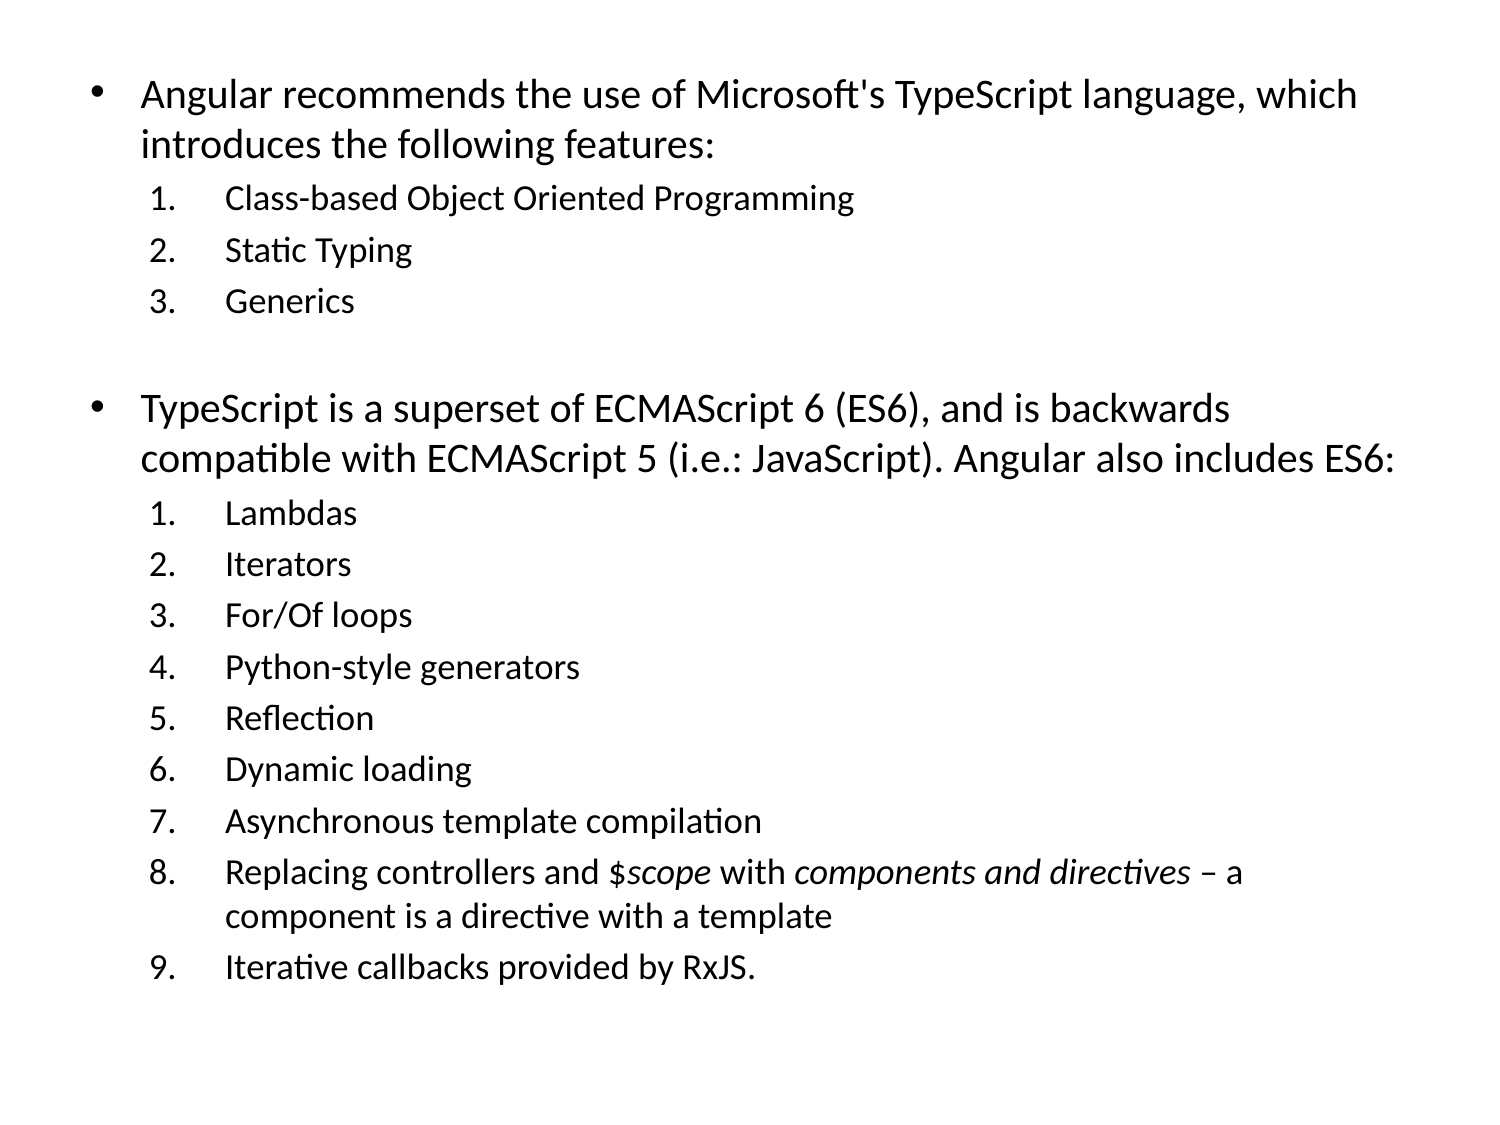

Angular recommends the use of Microsoft's TypeScript language, which introduces the following features:
Class-based Object Oriented Programming
Static Typing
Generics

TypeScript is a superset of ECMAScript 6 (ES6), and is backwards compatible with ECMAScript 5 (i.e.: JavaScript). Angular also includes ES6:
Lambdas
Iterators
For/Of loops
Python-style generators
Reflection
Dynamic loading
Asynchronous template compilation
Replacing controllers and $scope with components and directives – a component is a directive with a template
Iterative callbacks provided by RxJS.